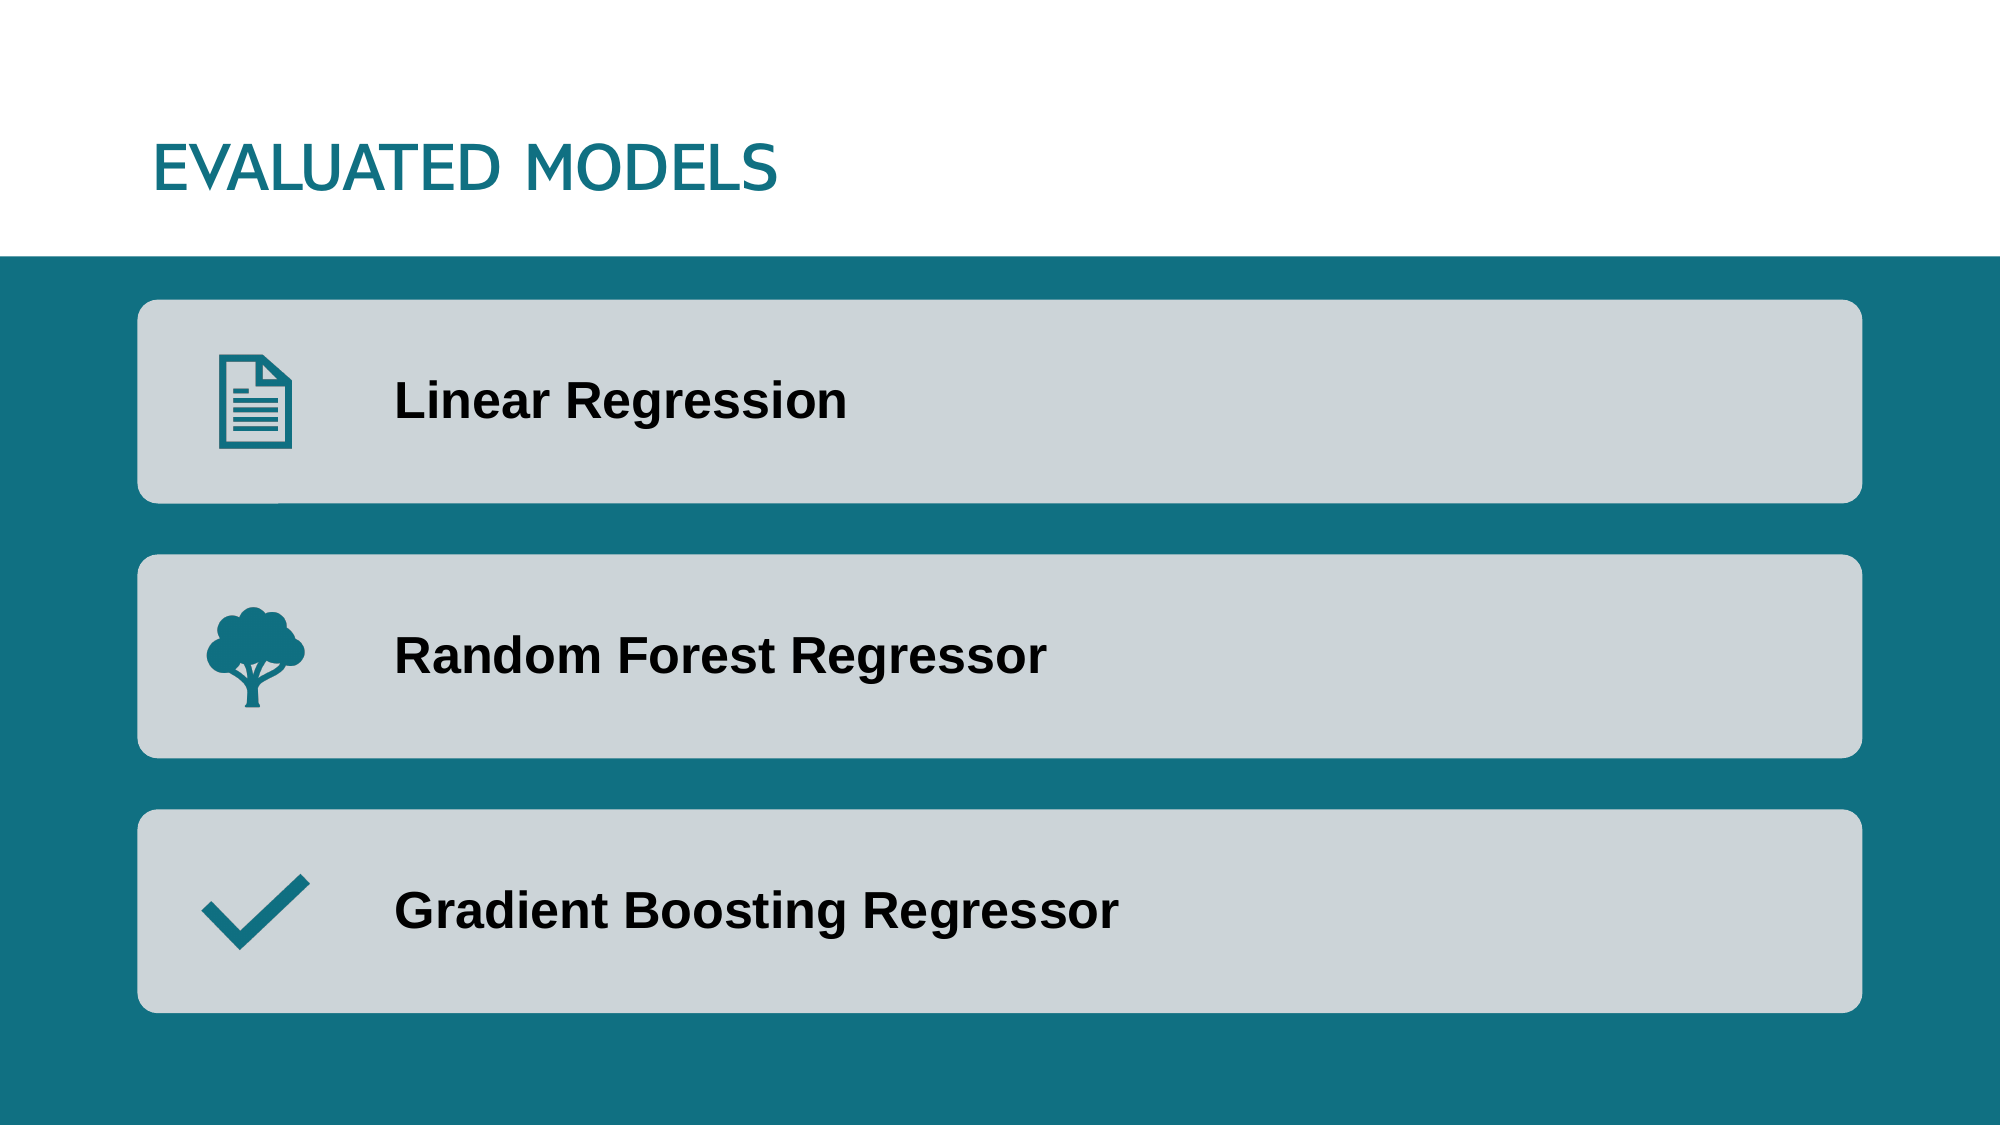

# EVALUATED MODELS

Linear Regression
Random Forest Regressor
Gradient Boosting Regressor
31